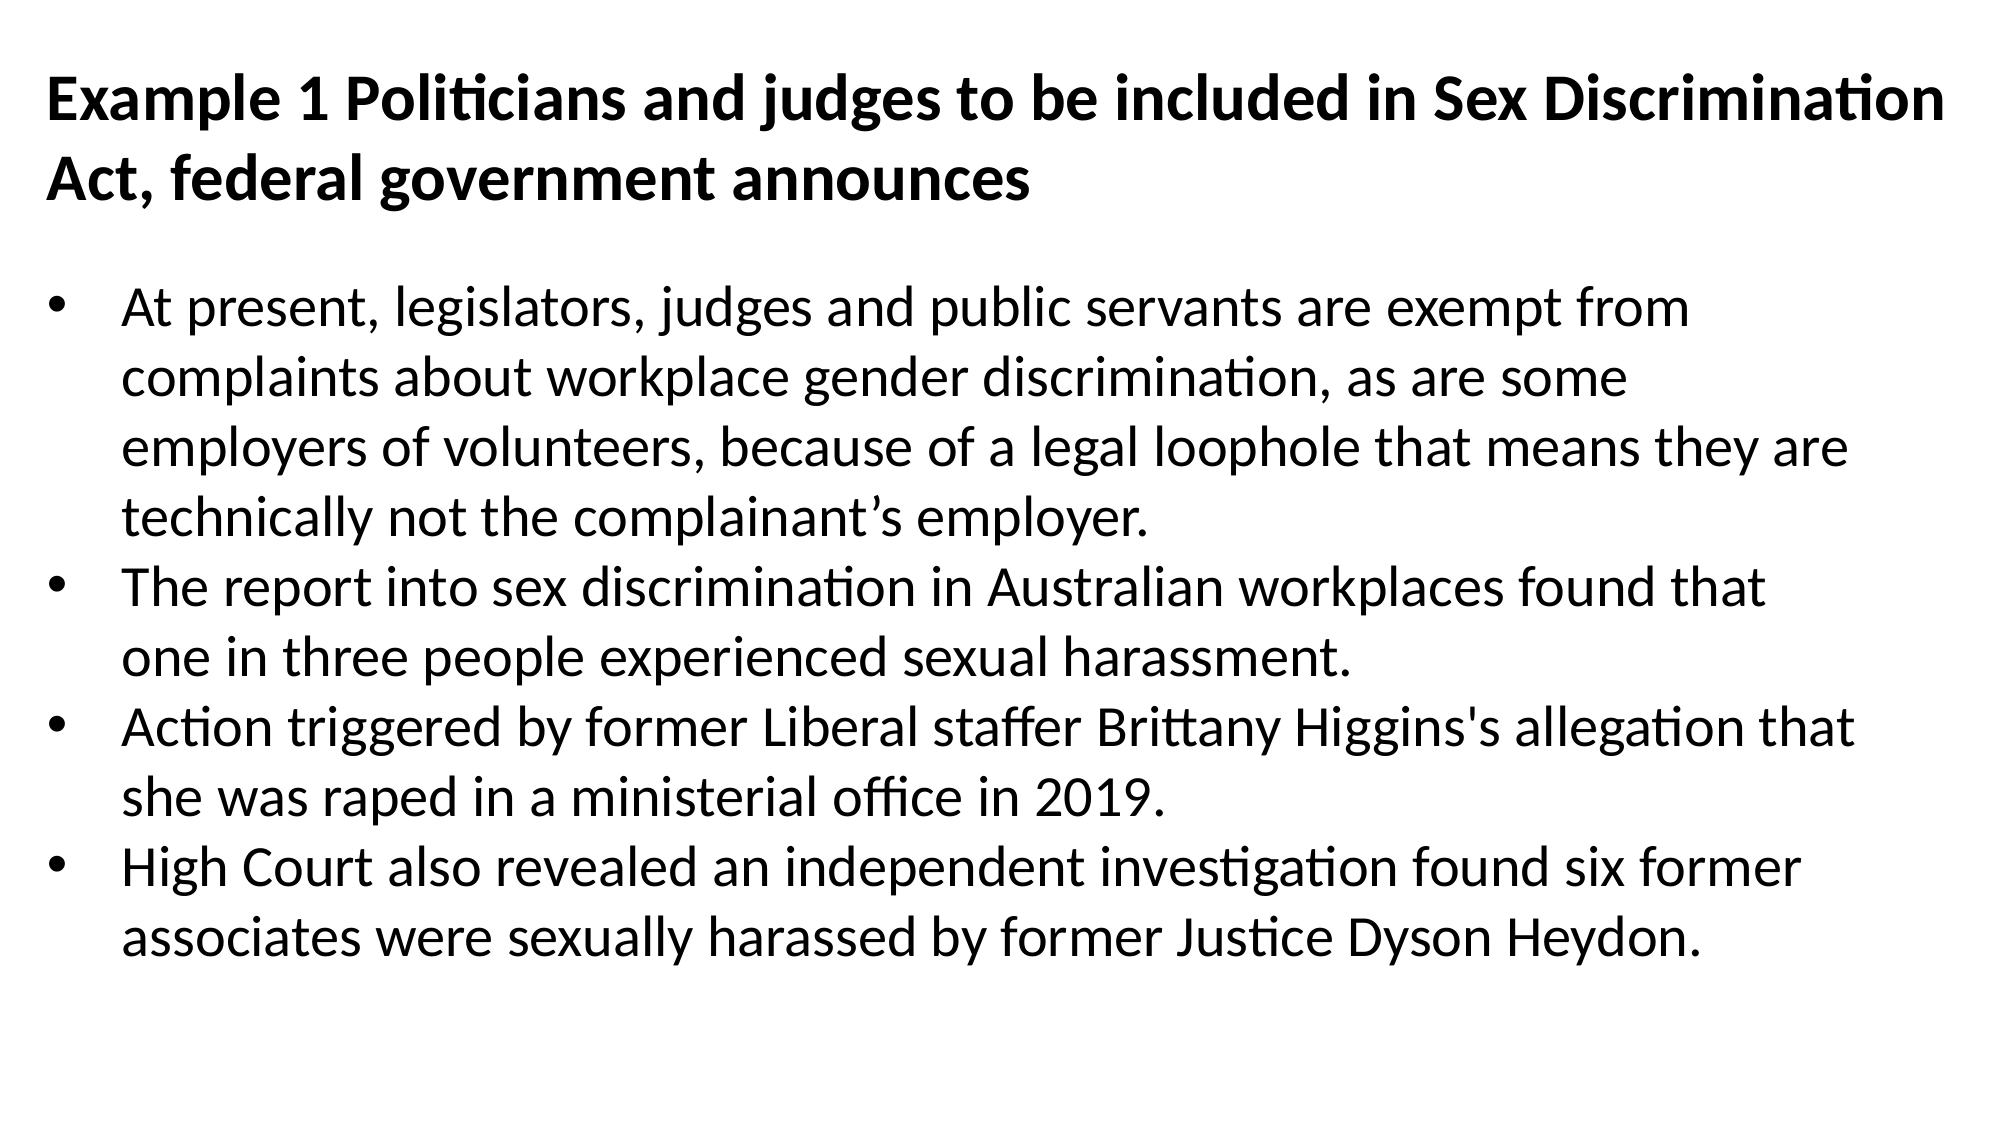

Example 1 Politicians and judges to be included in Sex Discrimination Act, federal government announces
At present, legislators, judges and public servants are exempt from complaints about workplace gender discrimination, as are some employers of volunteers, because of a legal loophole that means they are technically not the complainant’s employer.
The report into sex discrimination in Australian workplaces found that one in three people experienced sexual harassment.
Action triggered by former Liberal staffer Brittany Higgins's allegation that she was raped in a ministerial office in 2019.
High Court also revealed an independent investigation found six former associates were sexually harassed by former Justice Dyson Heydon.